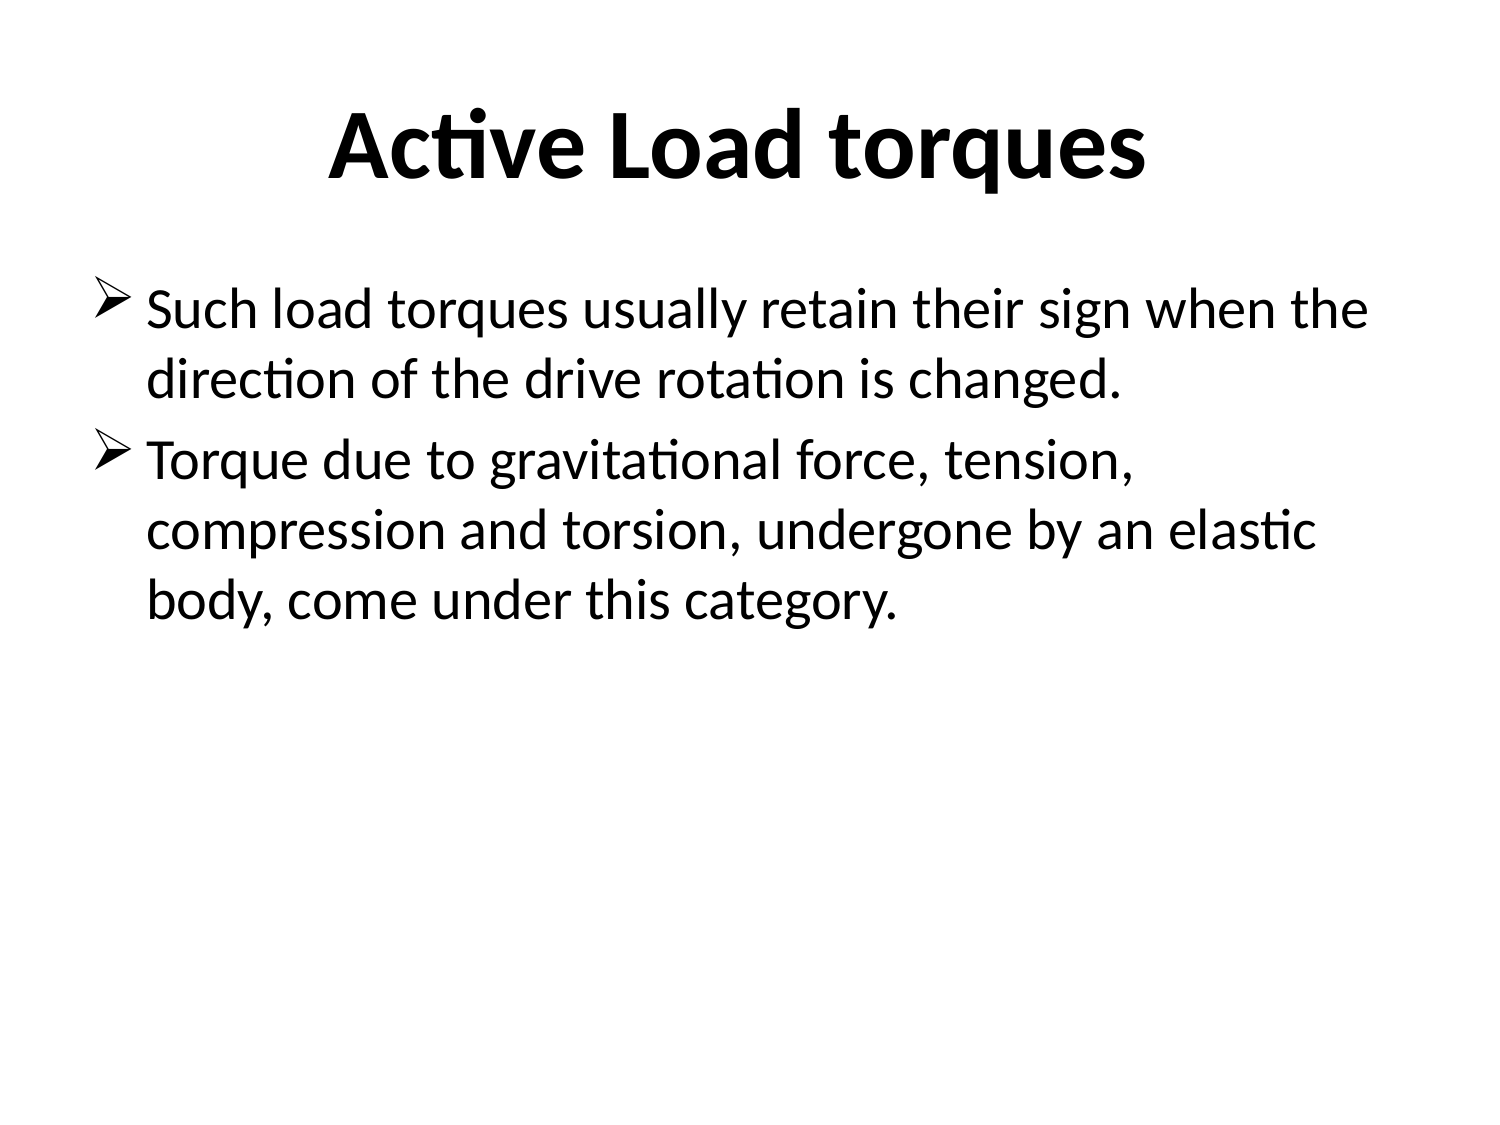

# Active Load torques
Such load torques usually retain their sign when the direction of the drive rotation is changed.
Torque due to gravitational force, tension, compression and torsion, undergone by an elastic body, come under this category.